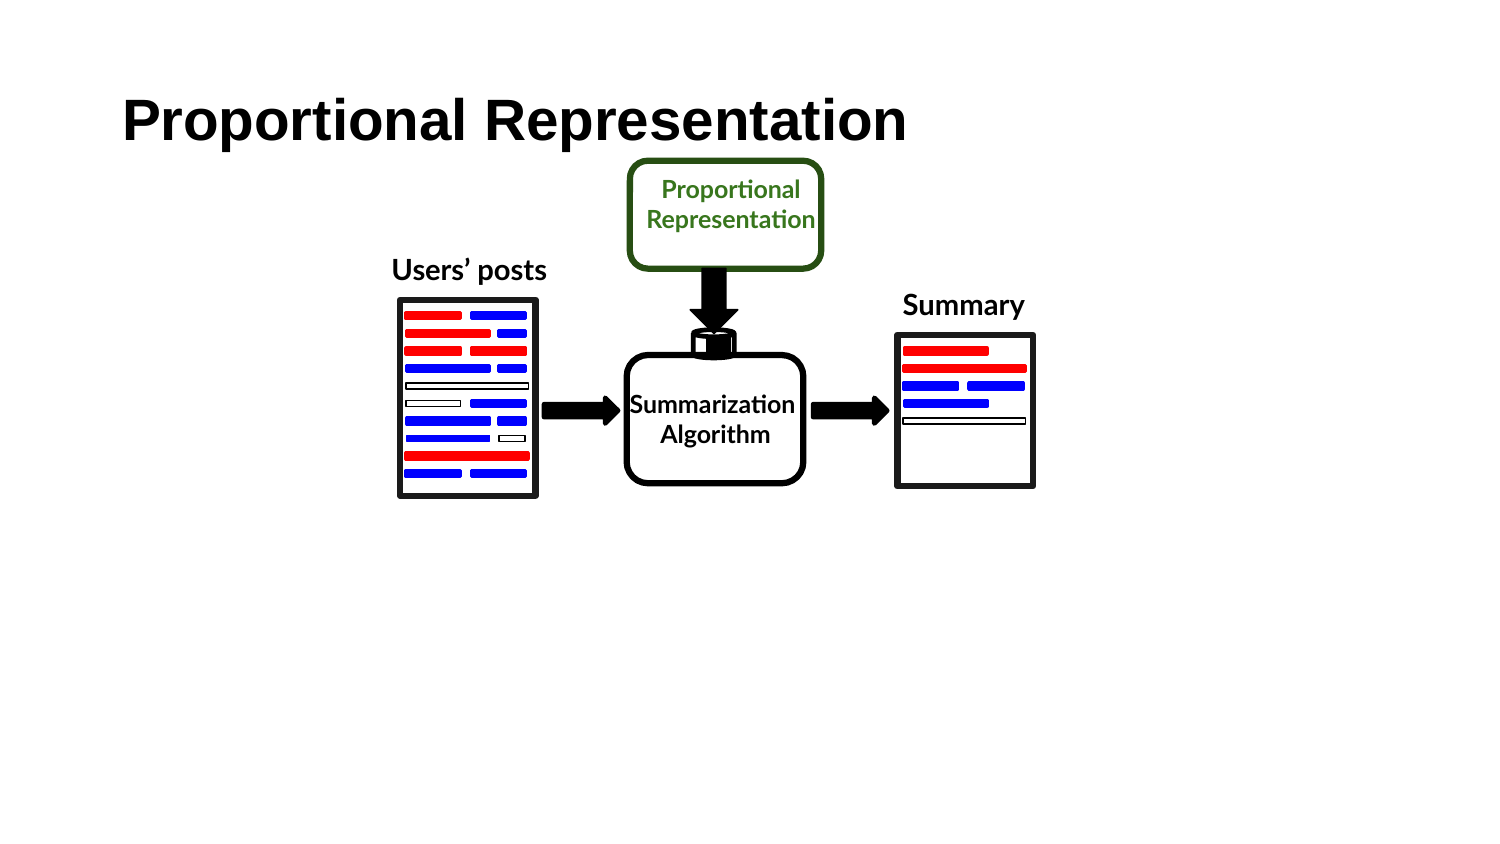

Proportional Representation
Proportional Representation

Users’ posts

Summary

Summarization
Algorithm